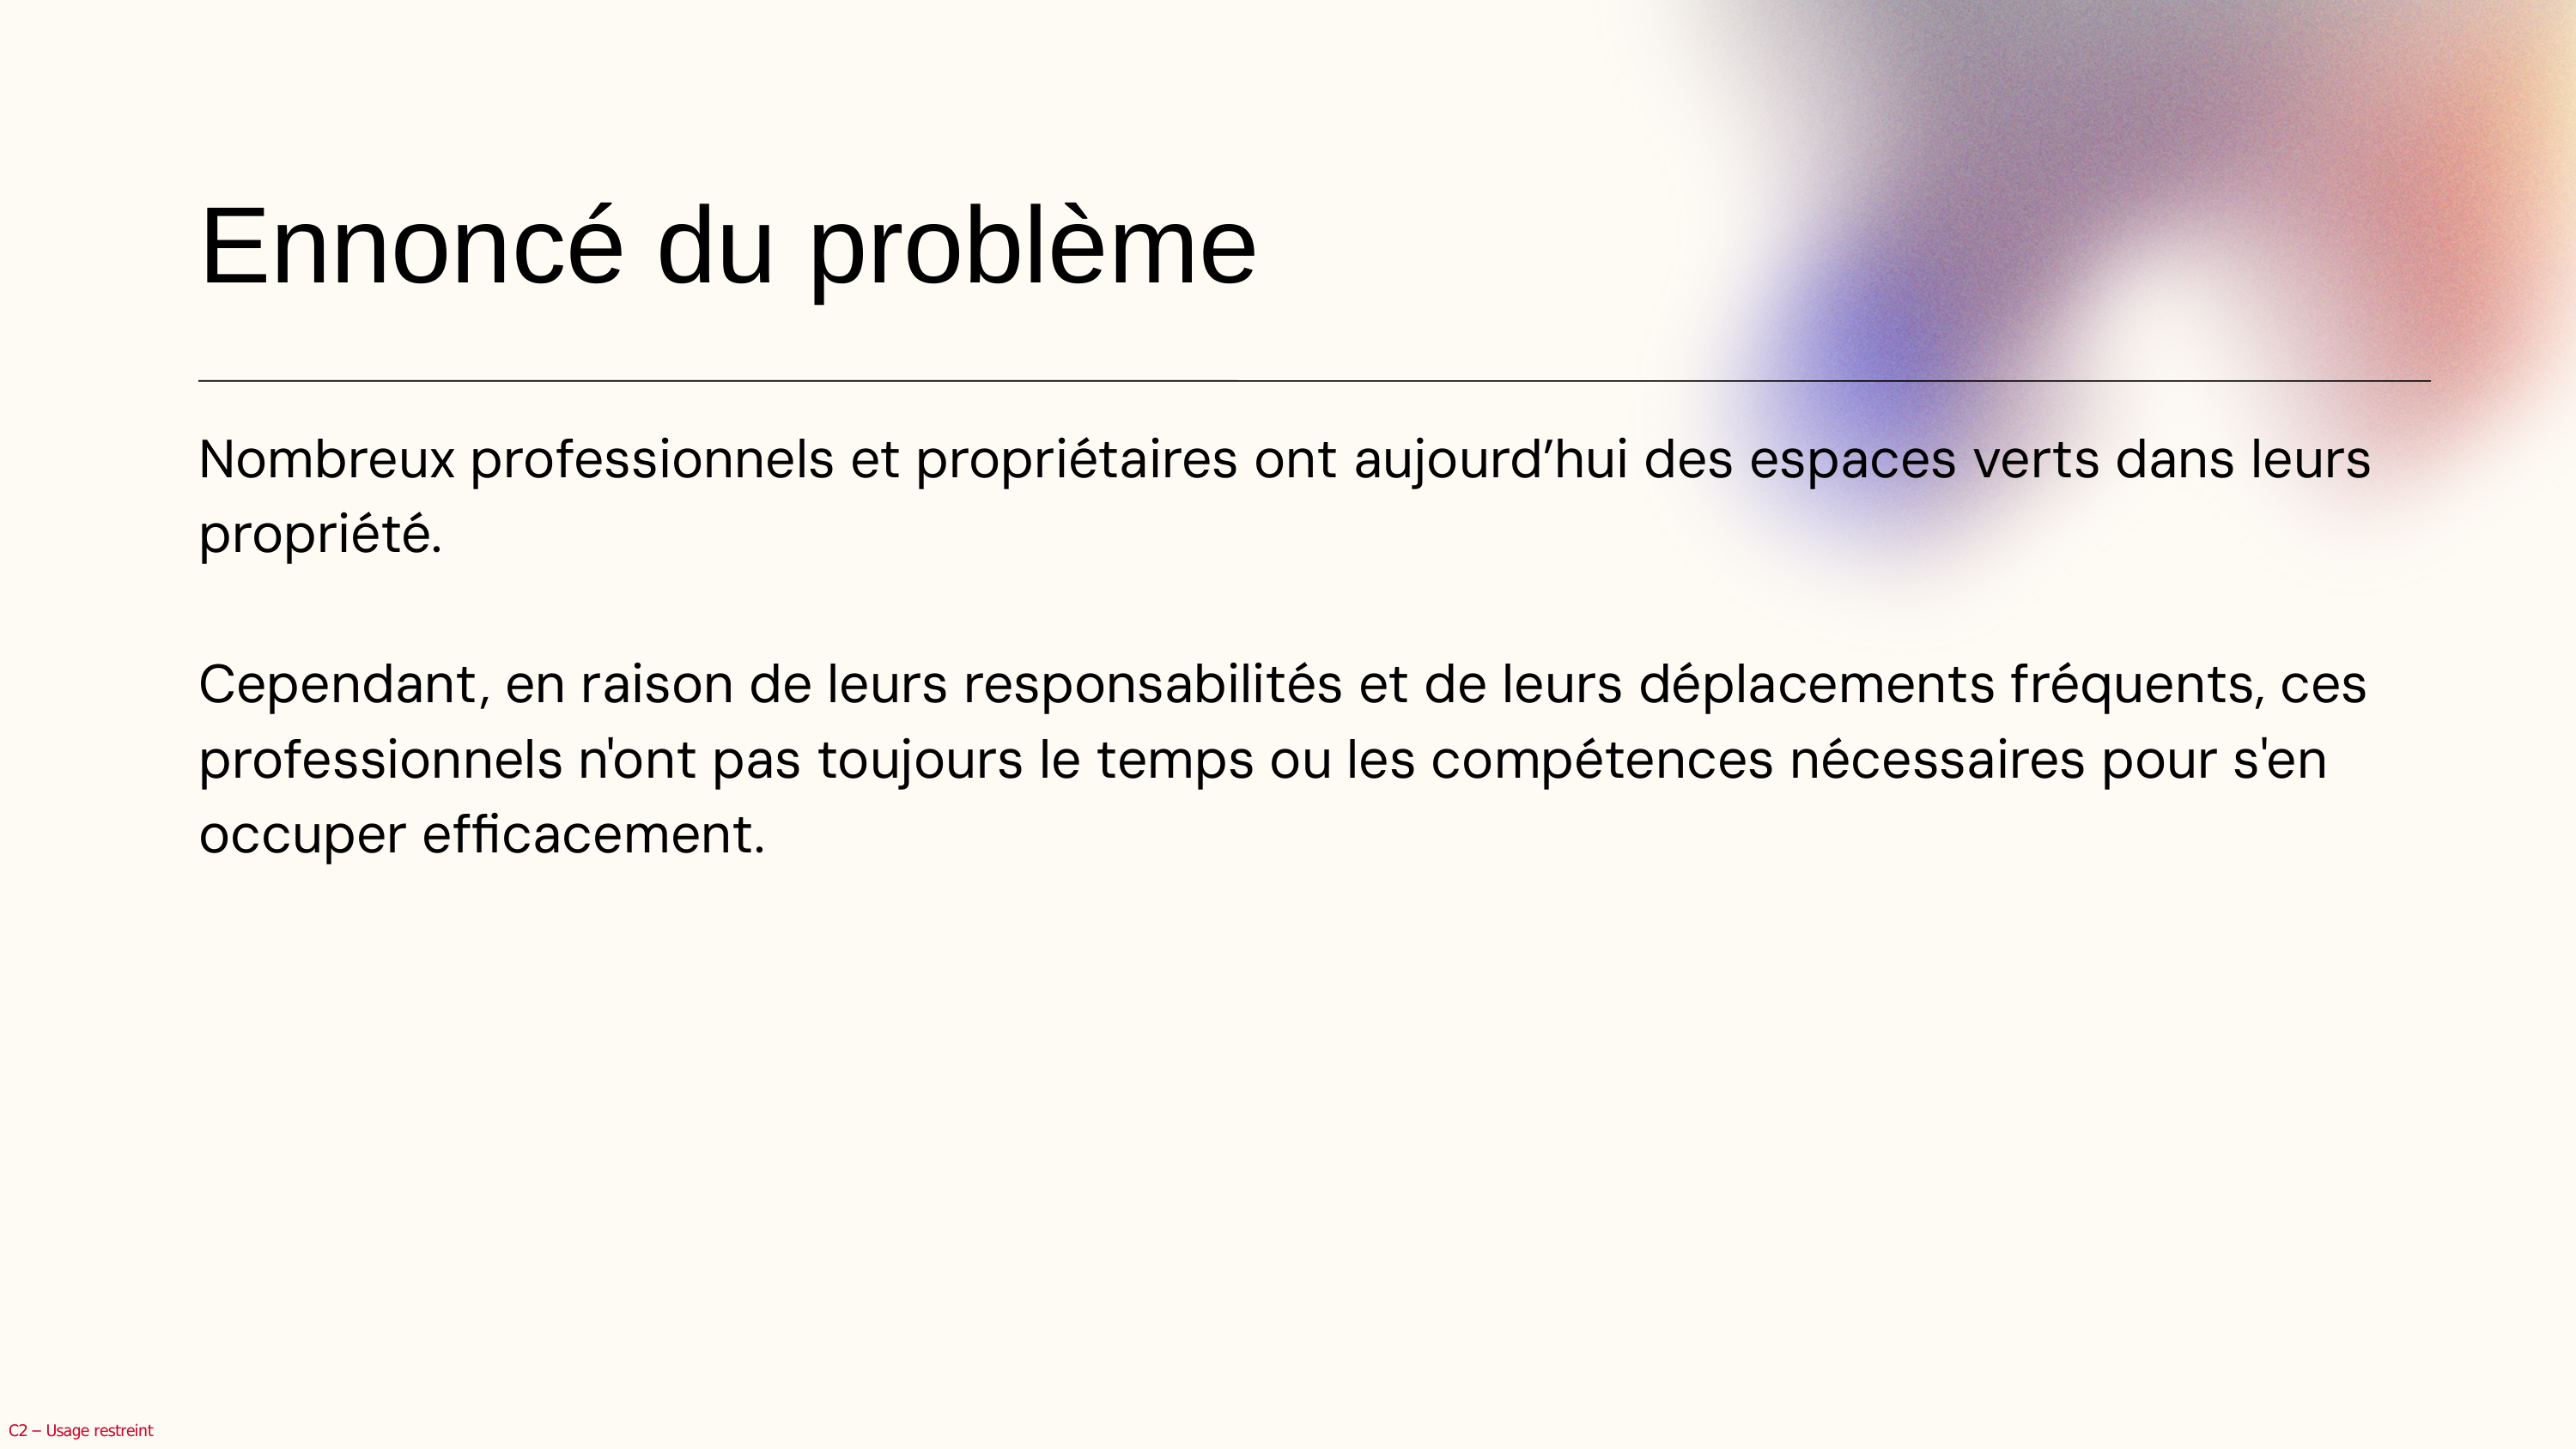

Ennoncé du problème

Nombreux professionnels et propriétaires ont aujourd’hui des espaces verts dans leurs propriété.

Cependant, en raison de leurs responsabilités et de leurs déplacements fréquents, ces professionnels n'ont pas toujours le temps ou les compétences nécessaires pour s'en occuper efficacement.